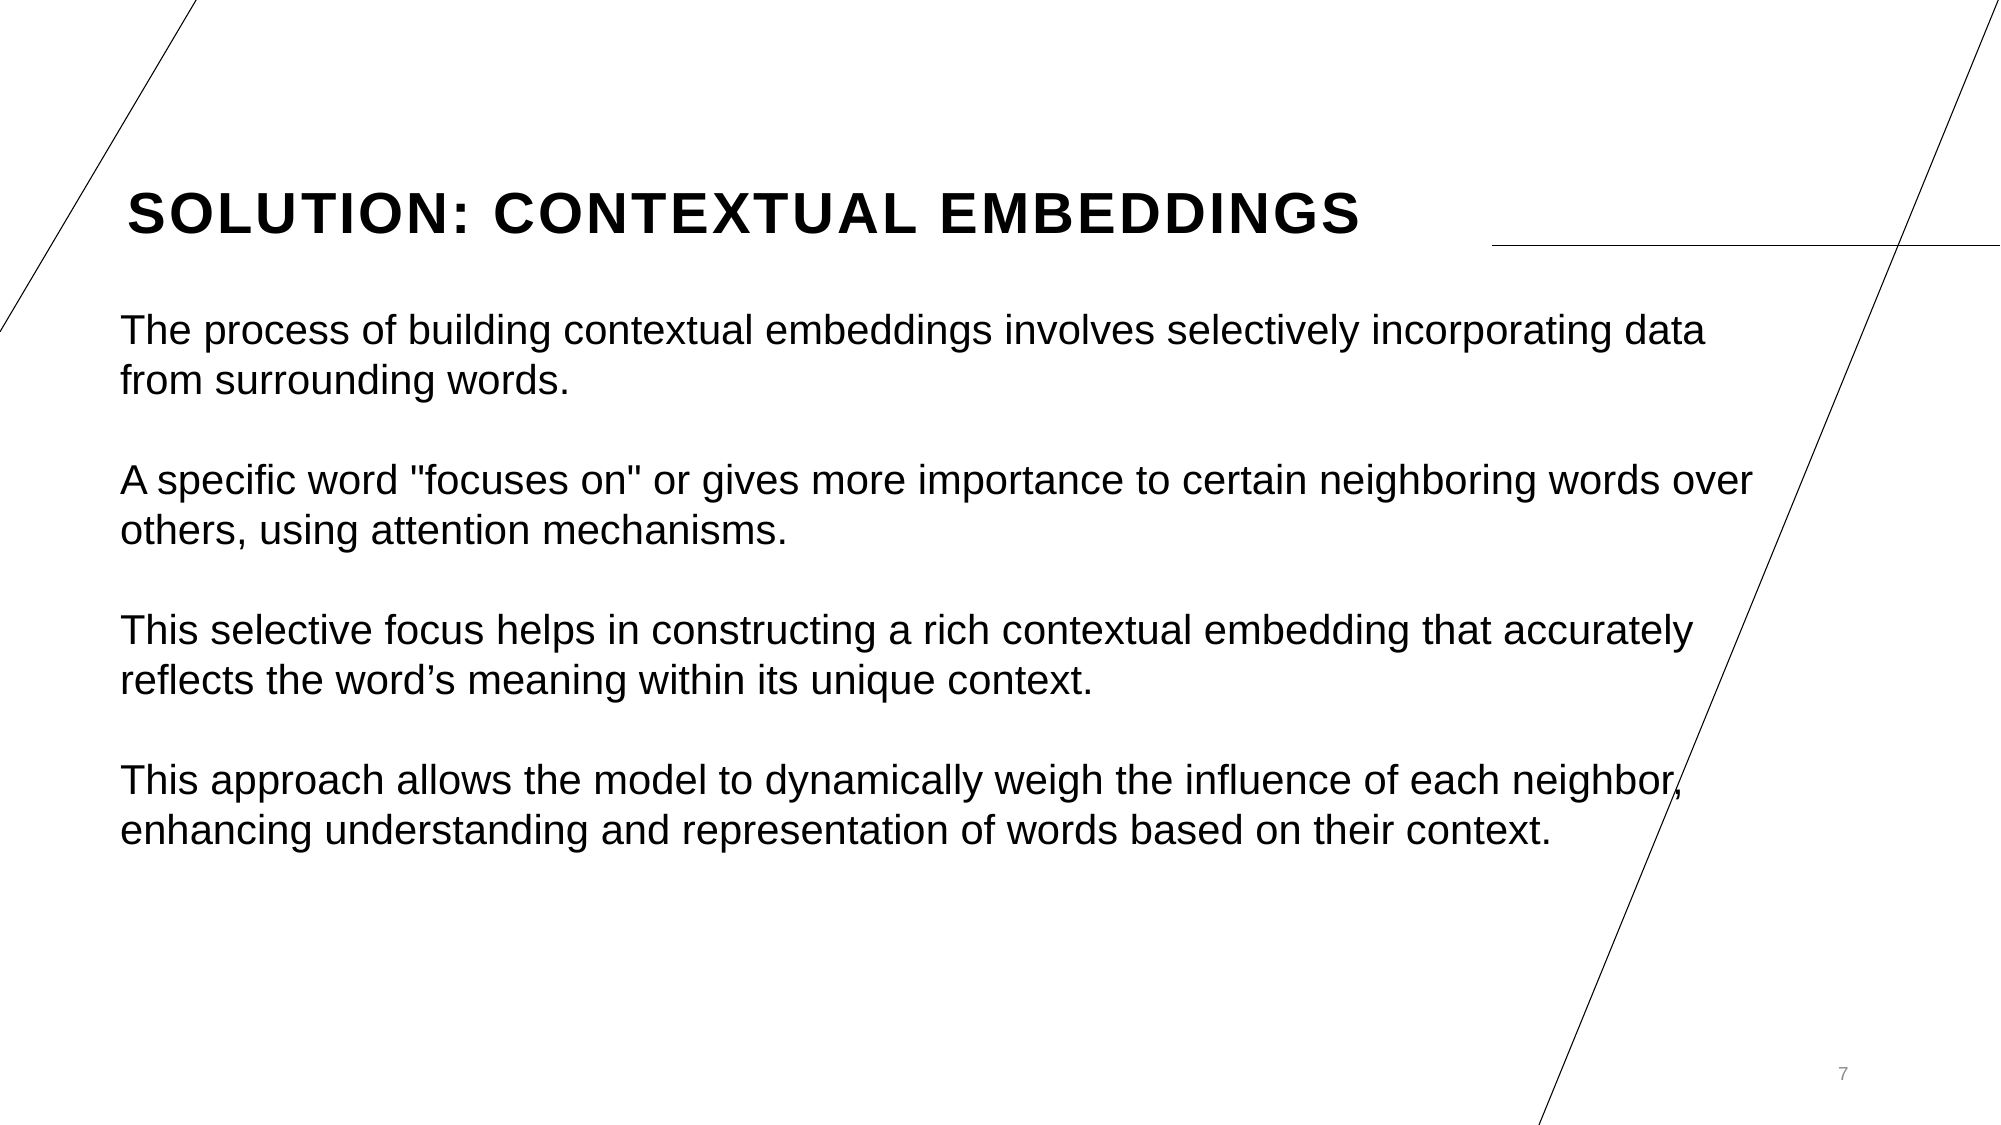

# Solution: Contextual Embeddings
The process of building contextual embeddings involves selectively incorporating data from surrounding words.

A specific word "focuses on" or gives more importance to certain neighboring words over others, using attention mechanisms.

This selective focus helps in constructing a rich contextual embedding that accurately reflects the word’s meaning within its unique context.

This approach allows the model to dynamically weigh the influence of each neighbor, enhancing understanding and representation of words based on their context.
7